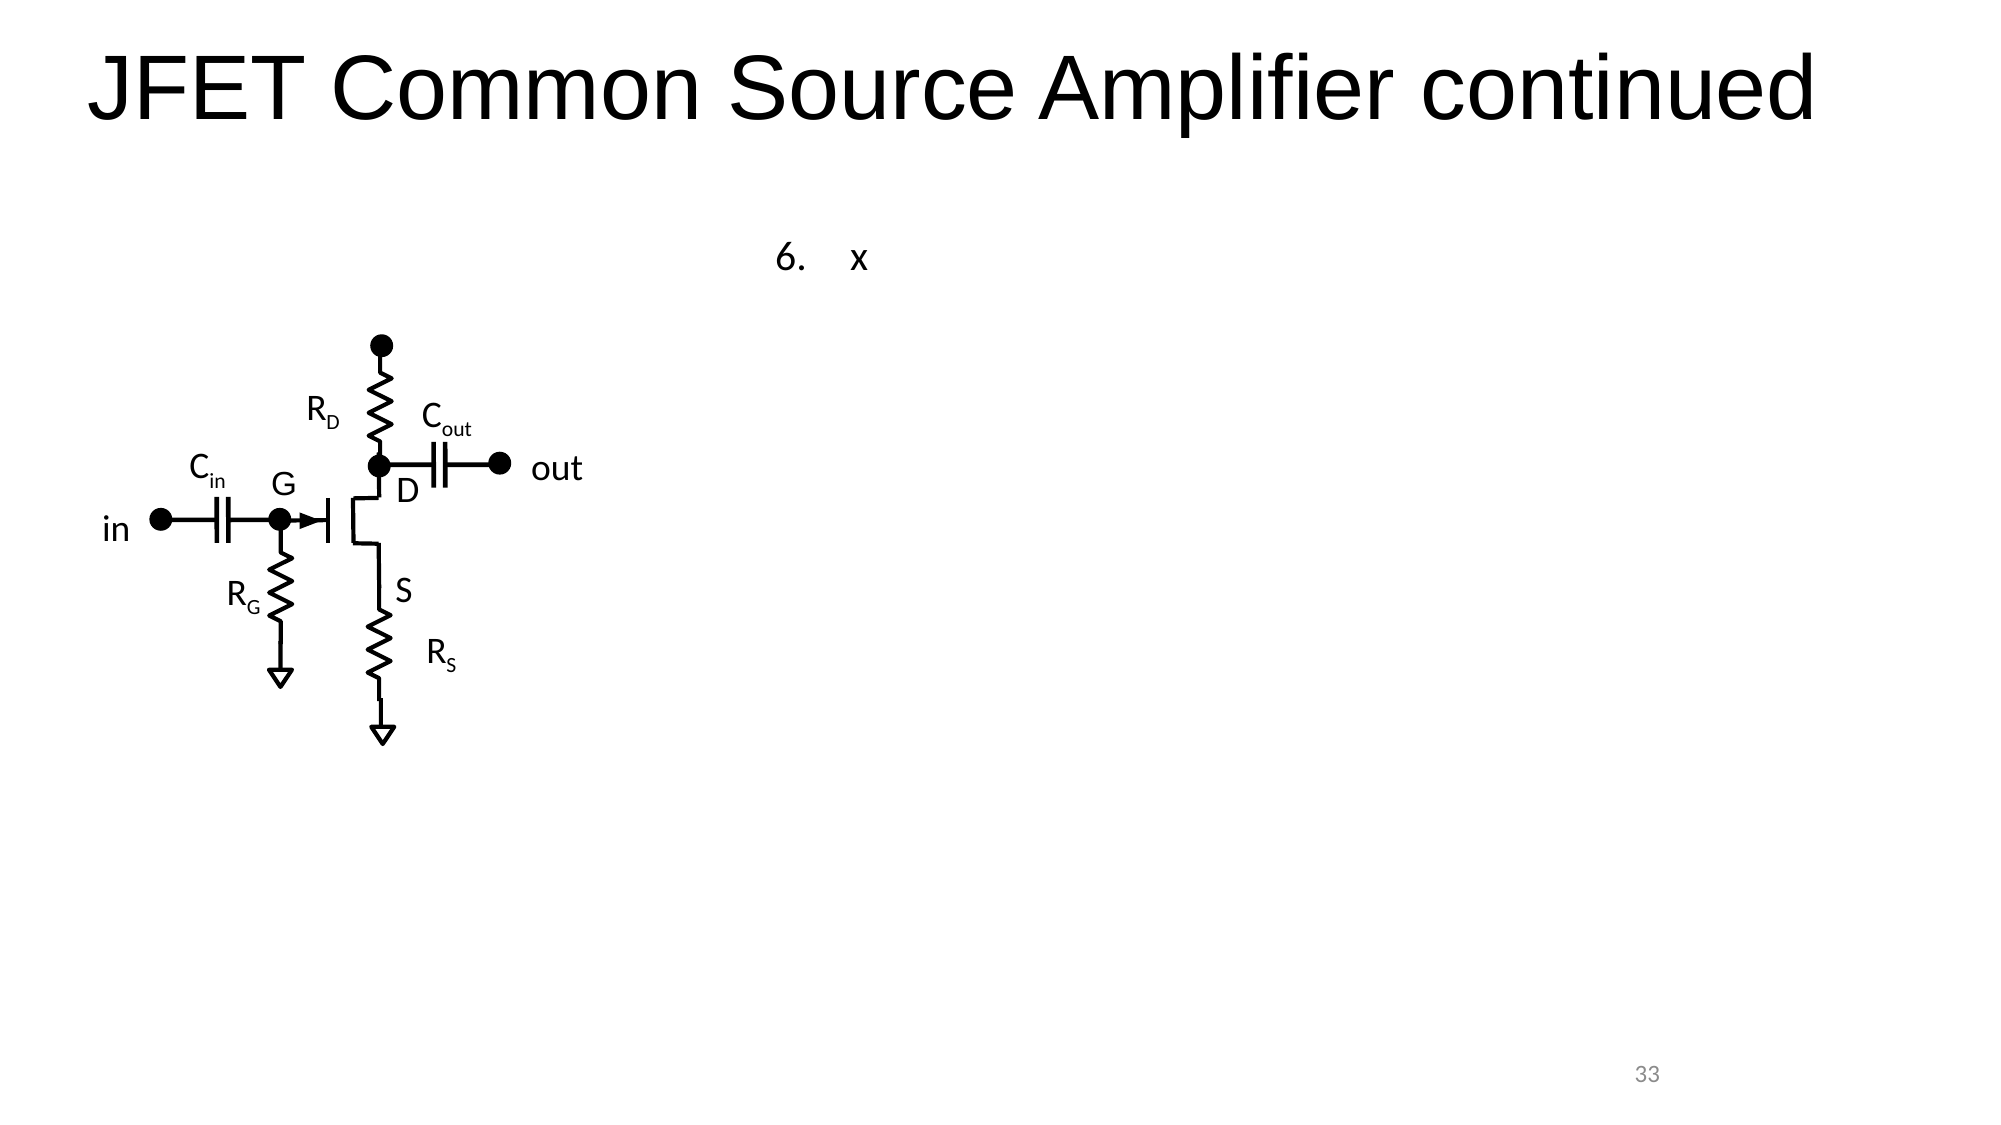

JFET Common Source Amplifier continued
x

RD
Cout

Cin
out

G
D

in

S
RG

RS

33